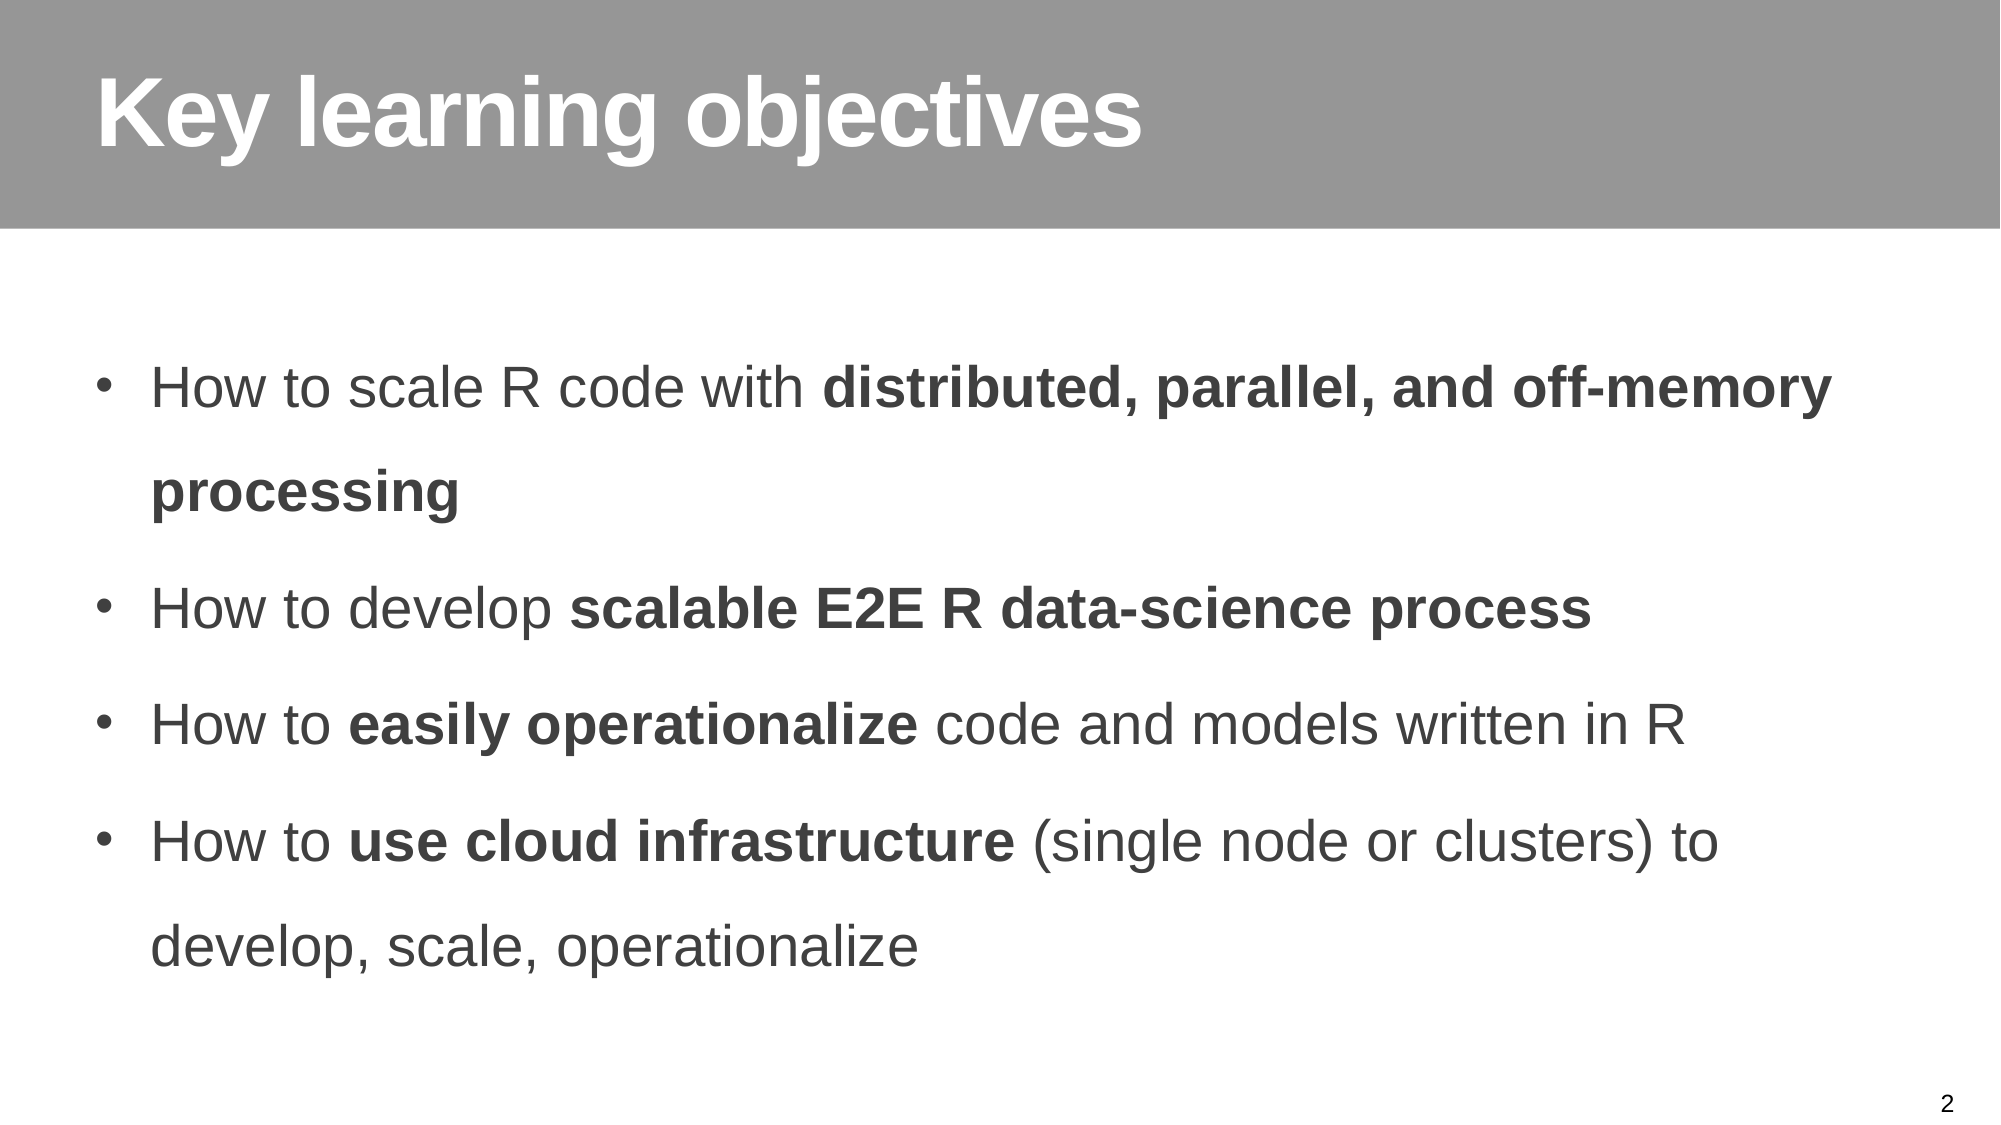

Key learning objectives
How to scale R code with distributed, parallel, and off-memory processing
How to develop scalable E2E R data-science process
How to easily operationalize code and models written in R
How to use cloud infrastructure (single node or clusters) to develop, scale, operationalize

2